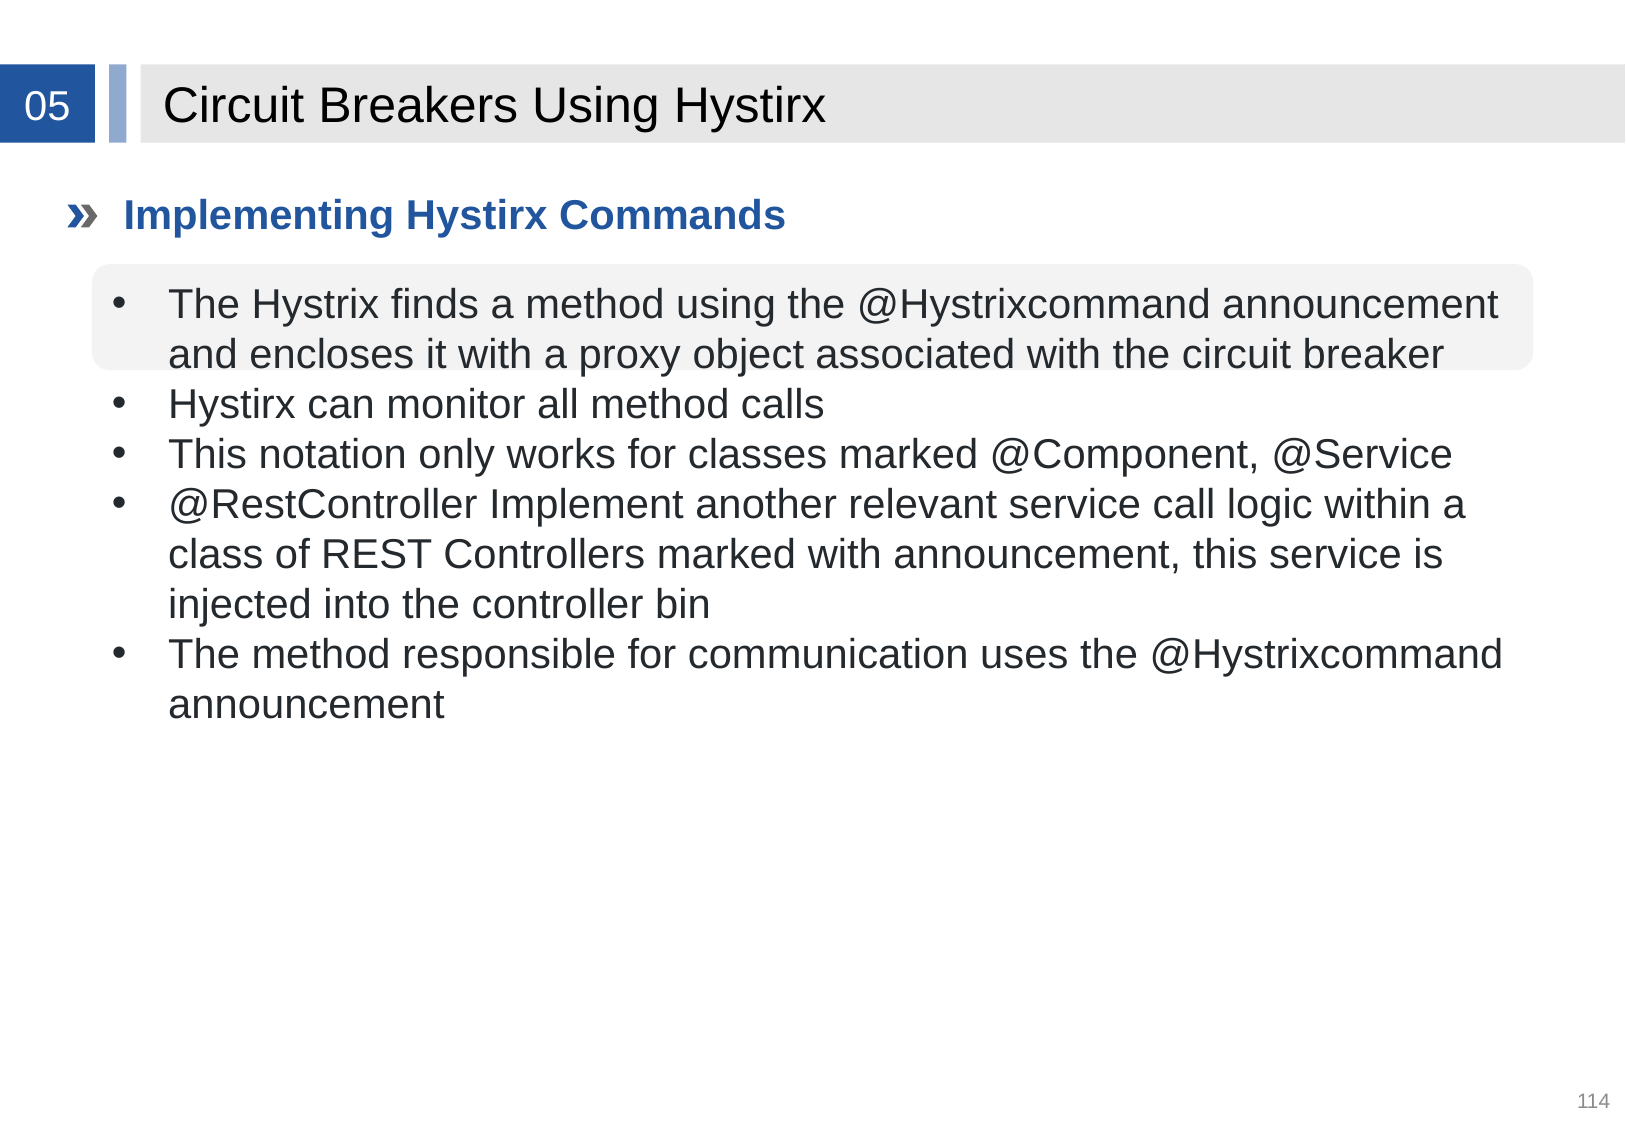

# Circuit Breakers Using Hystirx
05
Implementing Hystirx Commands

The Hystrix finds a method using the @Hystrixcommand announcement and encloses it with a proxy object associated with the circuit breaker
Hystirx can monitor all method calls
This notation only works for classes marked @Component, @Service
@RestController Implement another relevant service call logic within a class of REST Controllers marked with announcement, this service is injected into the controller bin
The method responsible for communication uses the @Hystrixcommand announcement
114